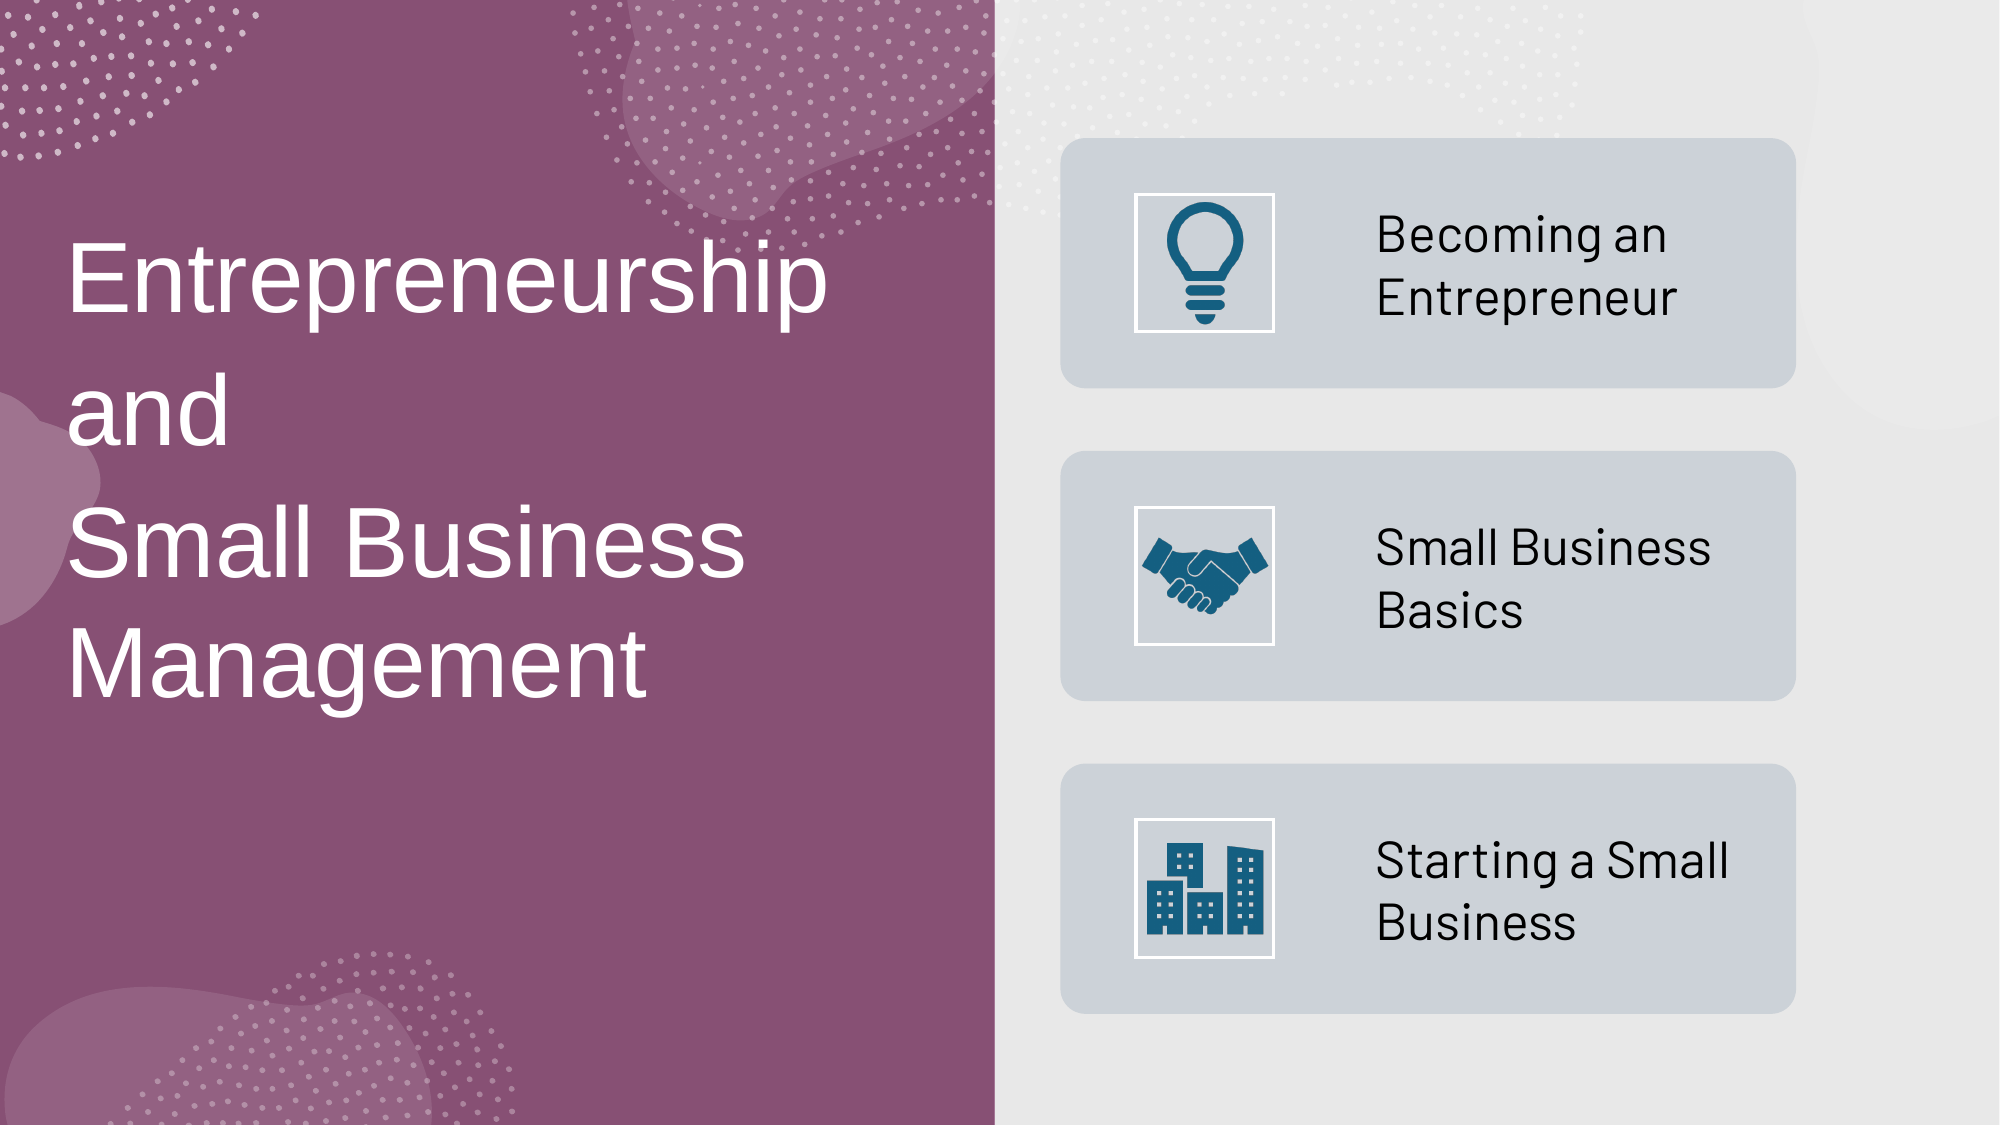

Becoming an Entrepreneur
Small Business Basics
Starting a Small Business
Entrepreneurship
and
Small Business Management